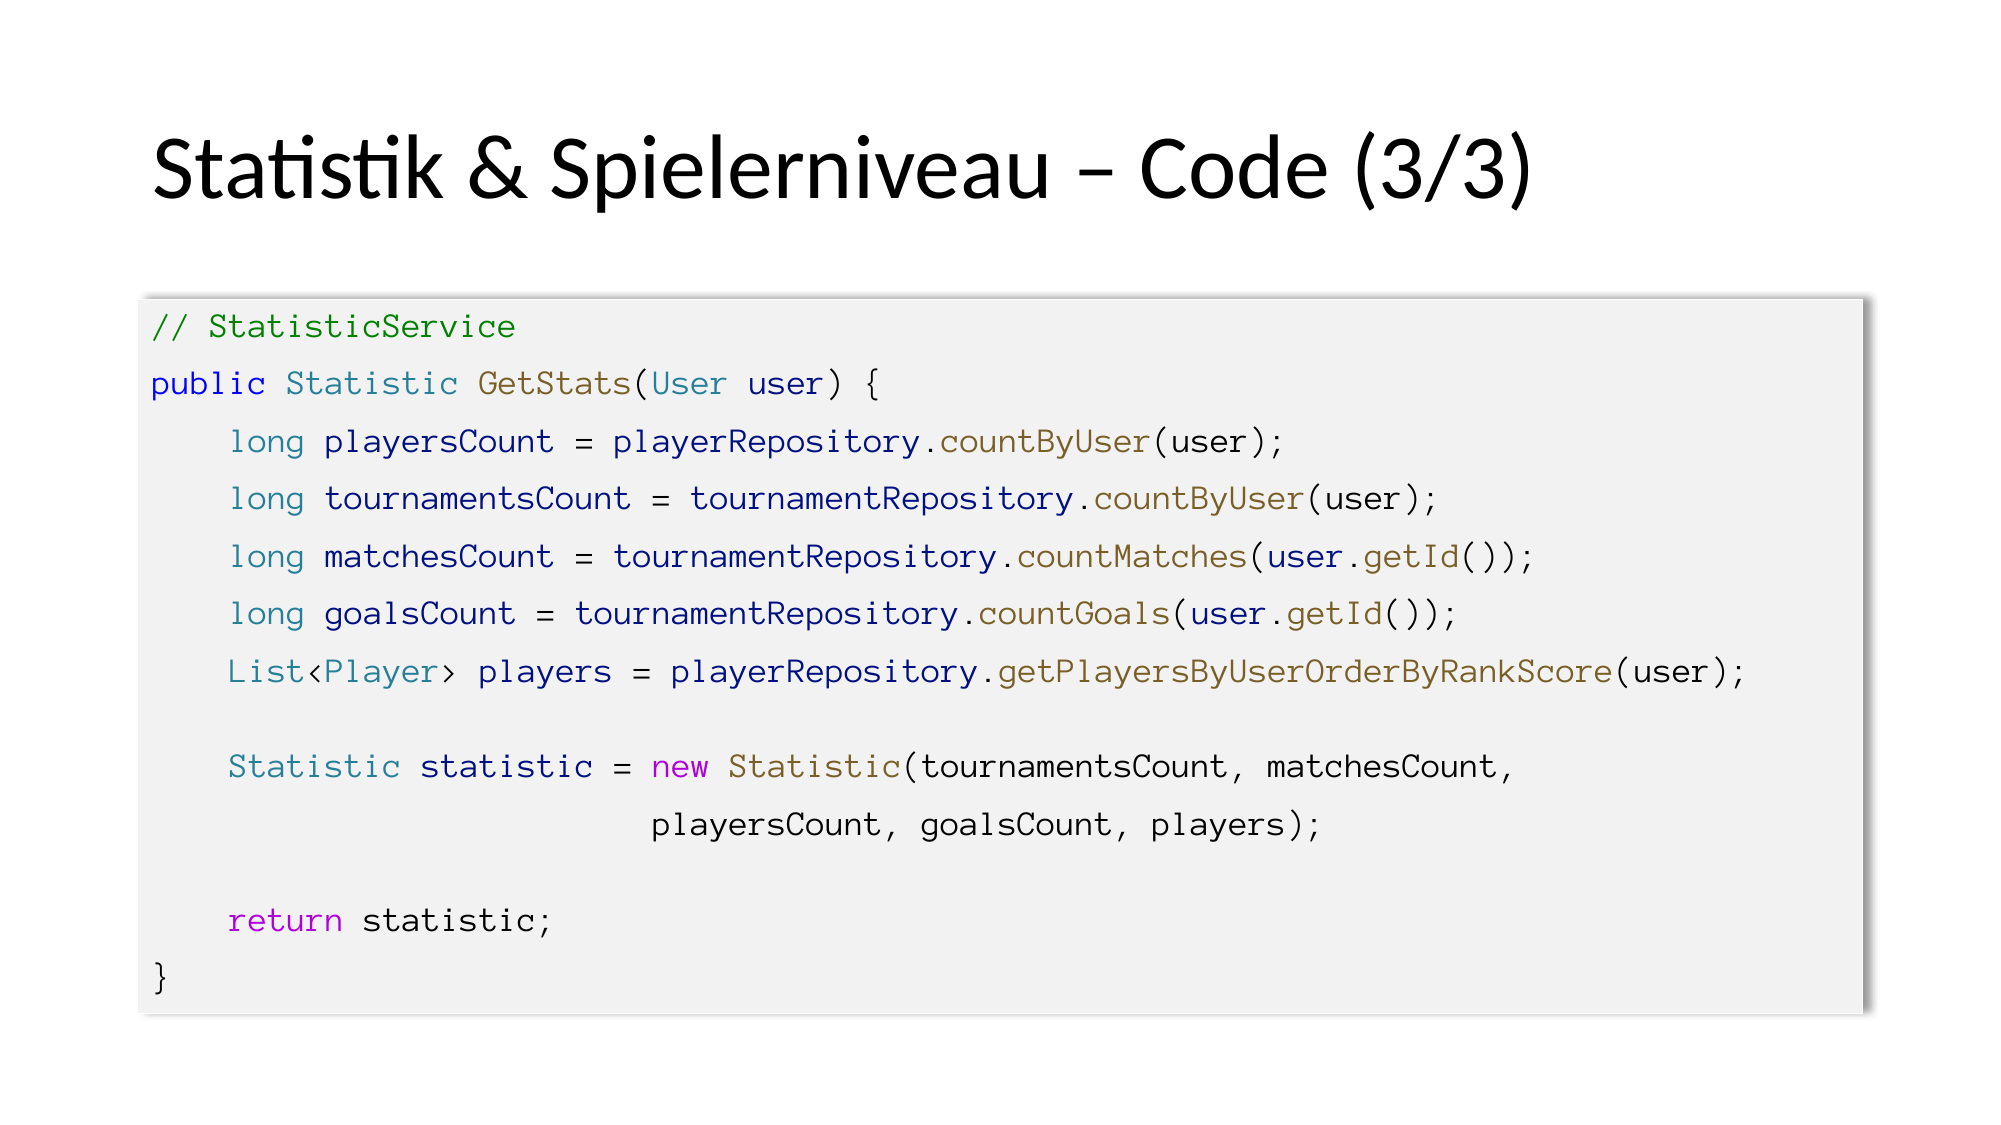

# Statistik & Spielerniveau – Code (3/3)
// StatisticService
public Statistic GetStats(User user) {
    long playersCount = playerRepository.countByUser(user);
    long tournamentsCount = tournamentRepository.countByUser(user);
    long matchesCount = tournamentRepository.countMatches(user.getId());
    long goalsCount = tournamentRepository.countGoals(user.getId());
    List<Player> players = playerRepository.getPlayersByUserOrderByRankScore(user);
    Statistic statistic = new Statistic(tournamentsCount, matchesCount,
                          playersCount, goalsCount, players);
    return statistic;
}